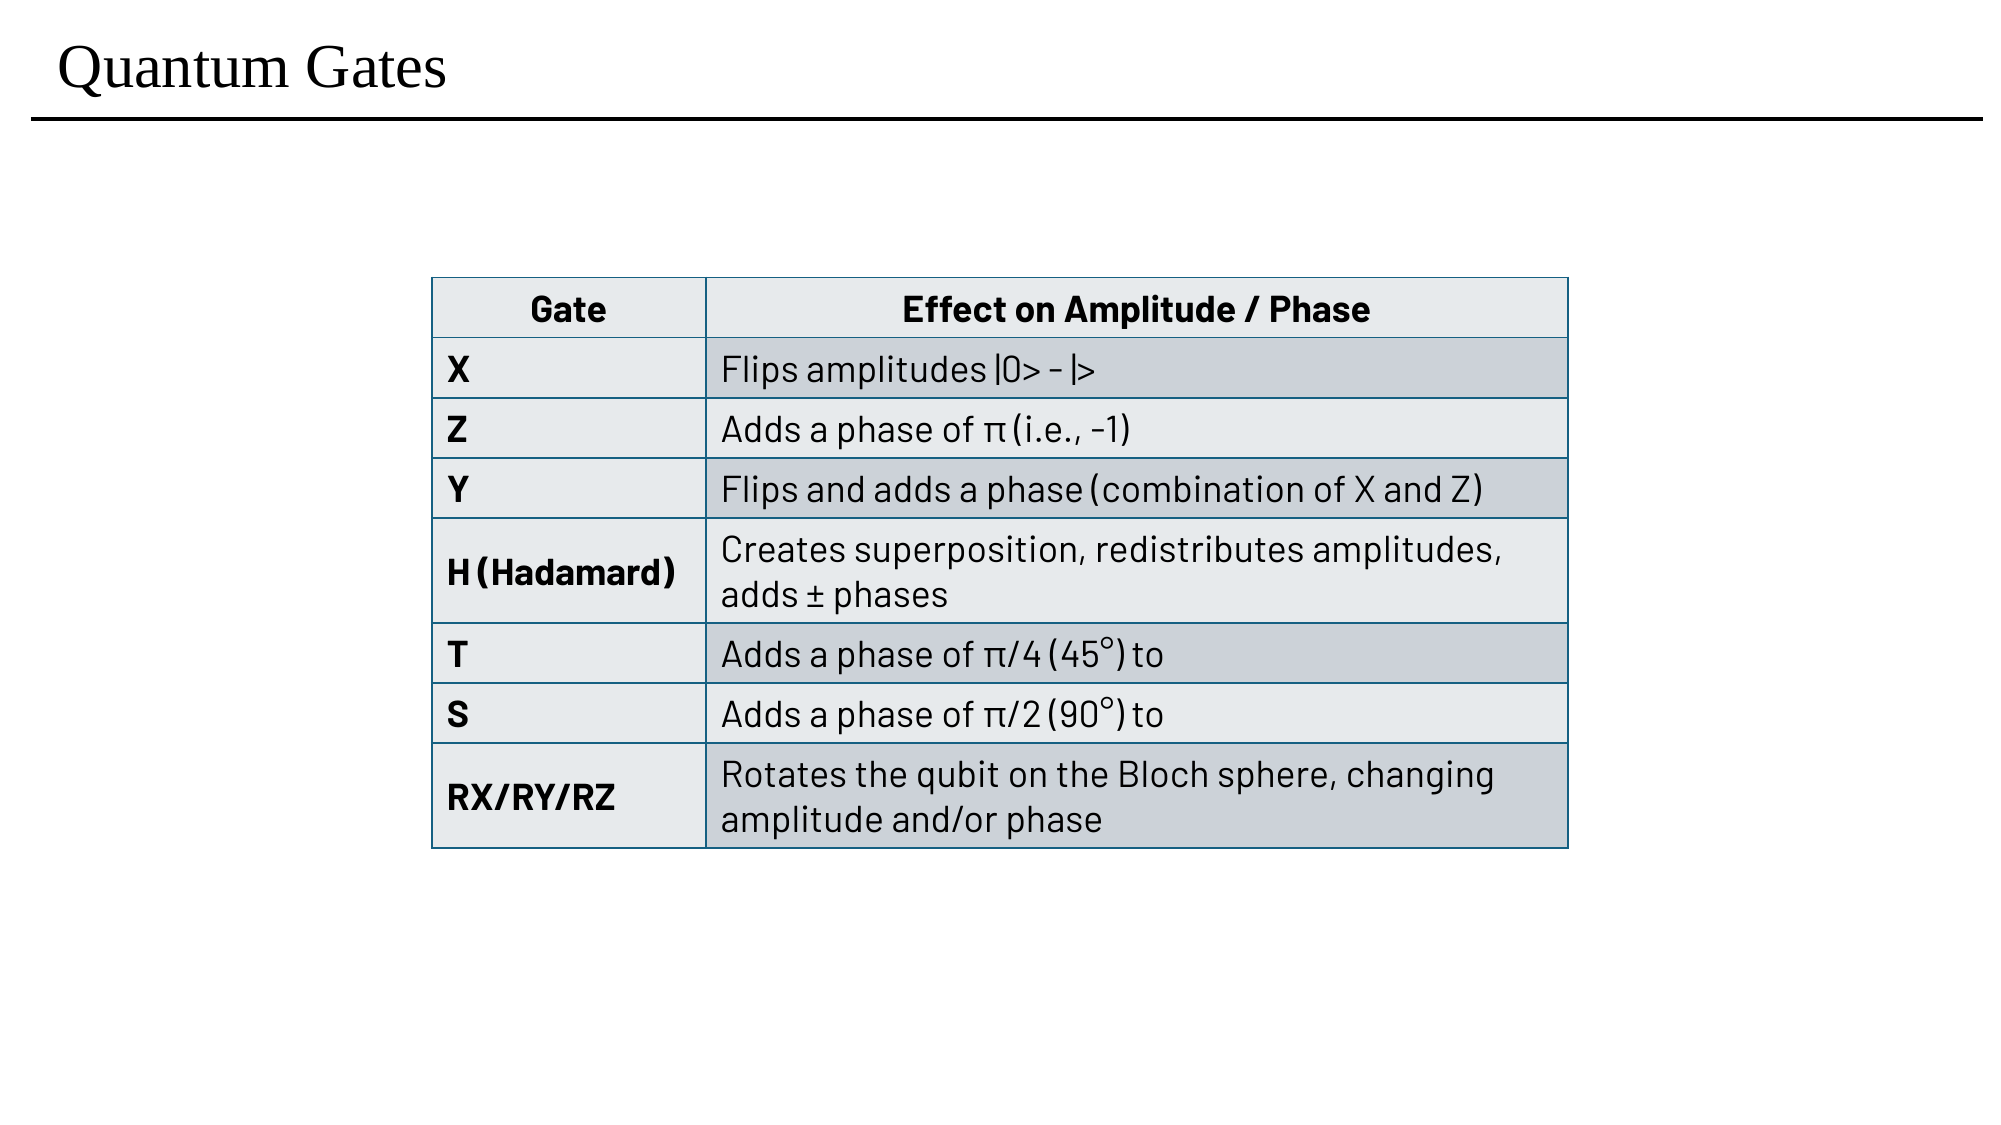

# Quantum Gates
| Gate | Effect on Amplitude / Phase |
| --- | --- |
| X | Flips amplitudes |0> - |> |
| Z | Adds a phase of π (i.e., -1) |
| Y | Flips and adds a phase (combination of X and Z) |
| H (Hadamard) | Creates superposition, redistributes amplitudes, adds ± phases |
| T | Adds a phase of π/4 (45°) to |
| S | Adds a phase of π/2 (90°) to |
| RX/RY/RZ | Rotates the qubit on the Bloch sphere, changing amplitude and/or phase |